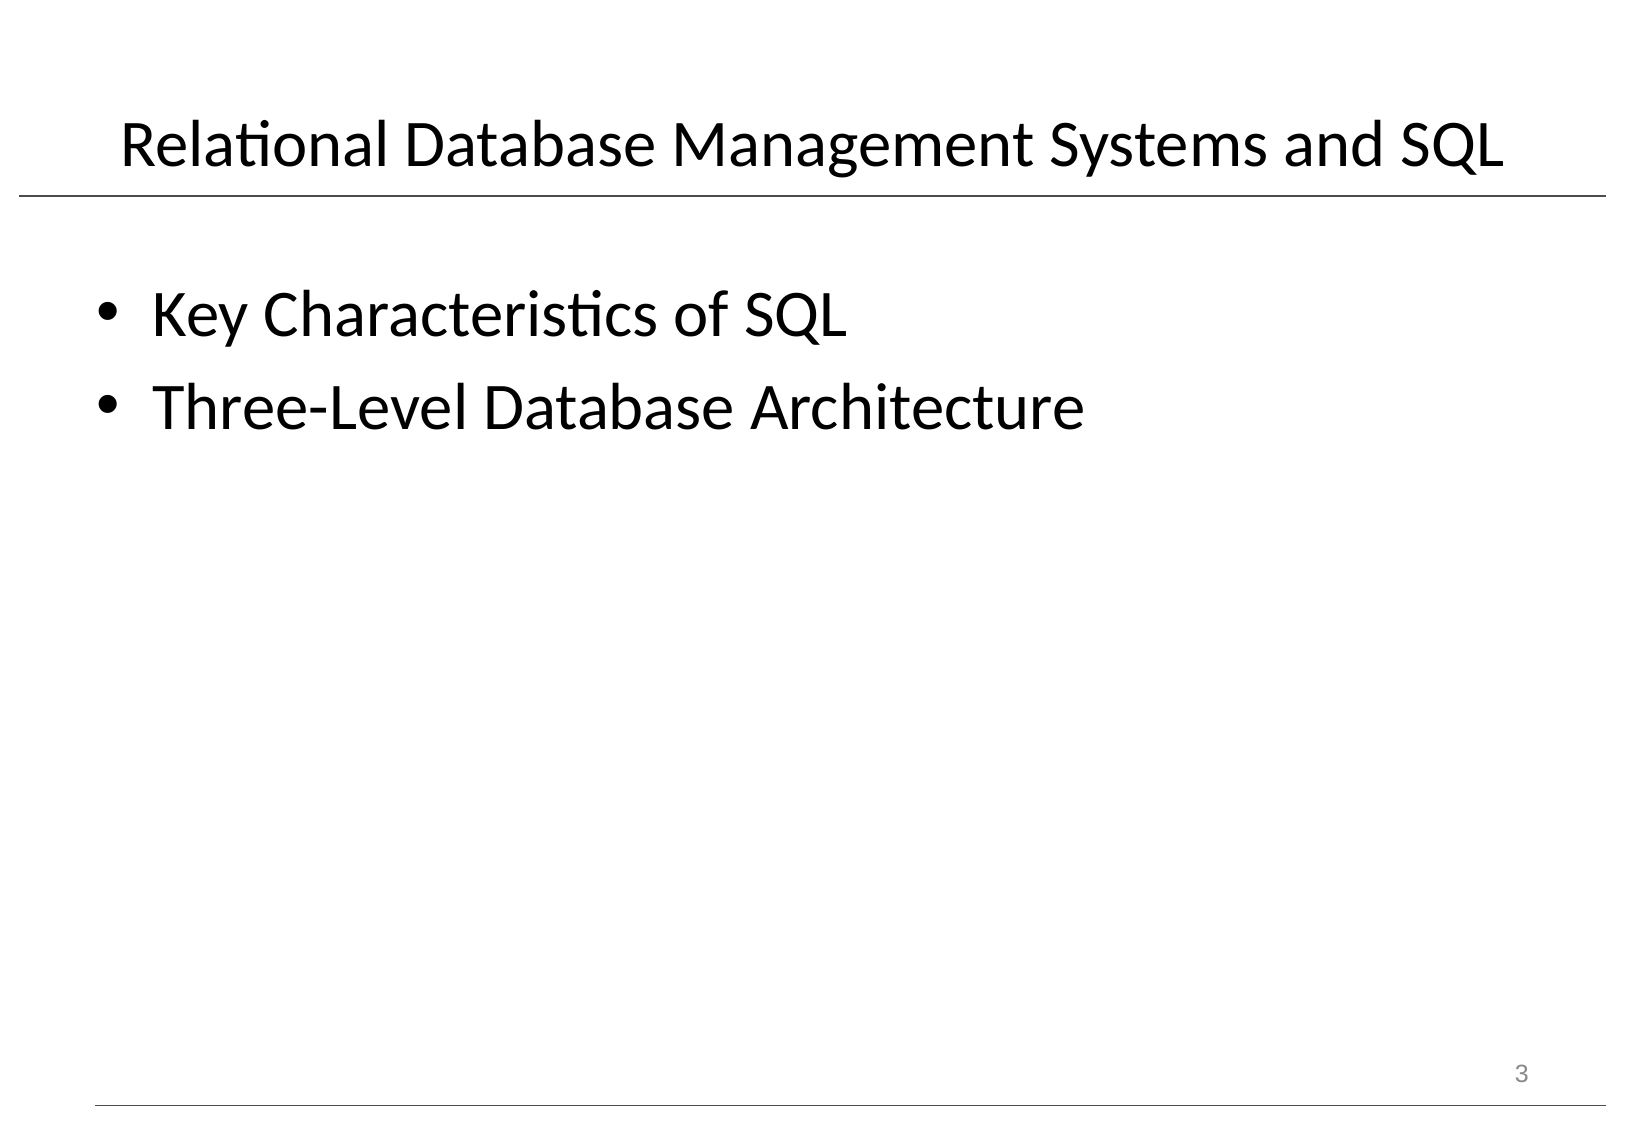

# Relational Database Management Systems and SQL
Key Characteristics of SQL
Three-Level Database Architecture
3